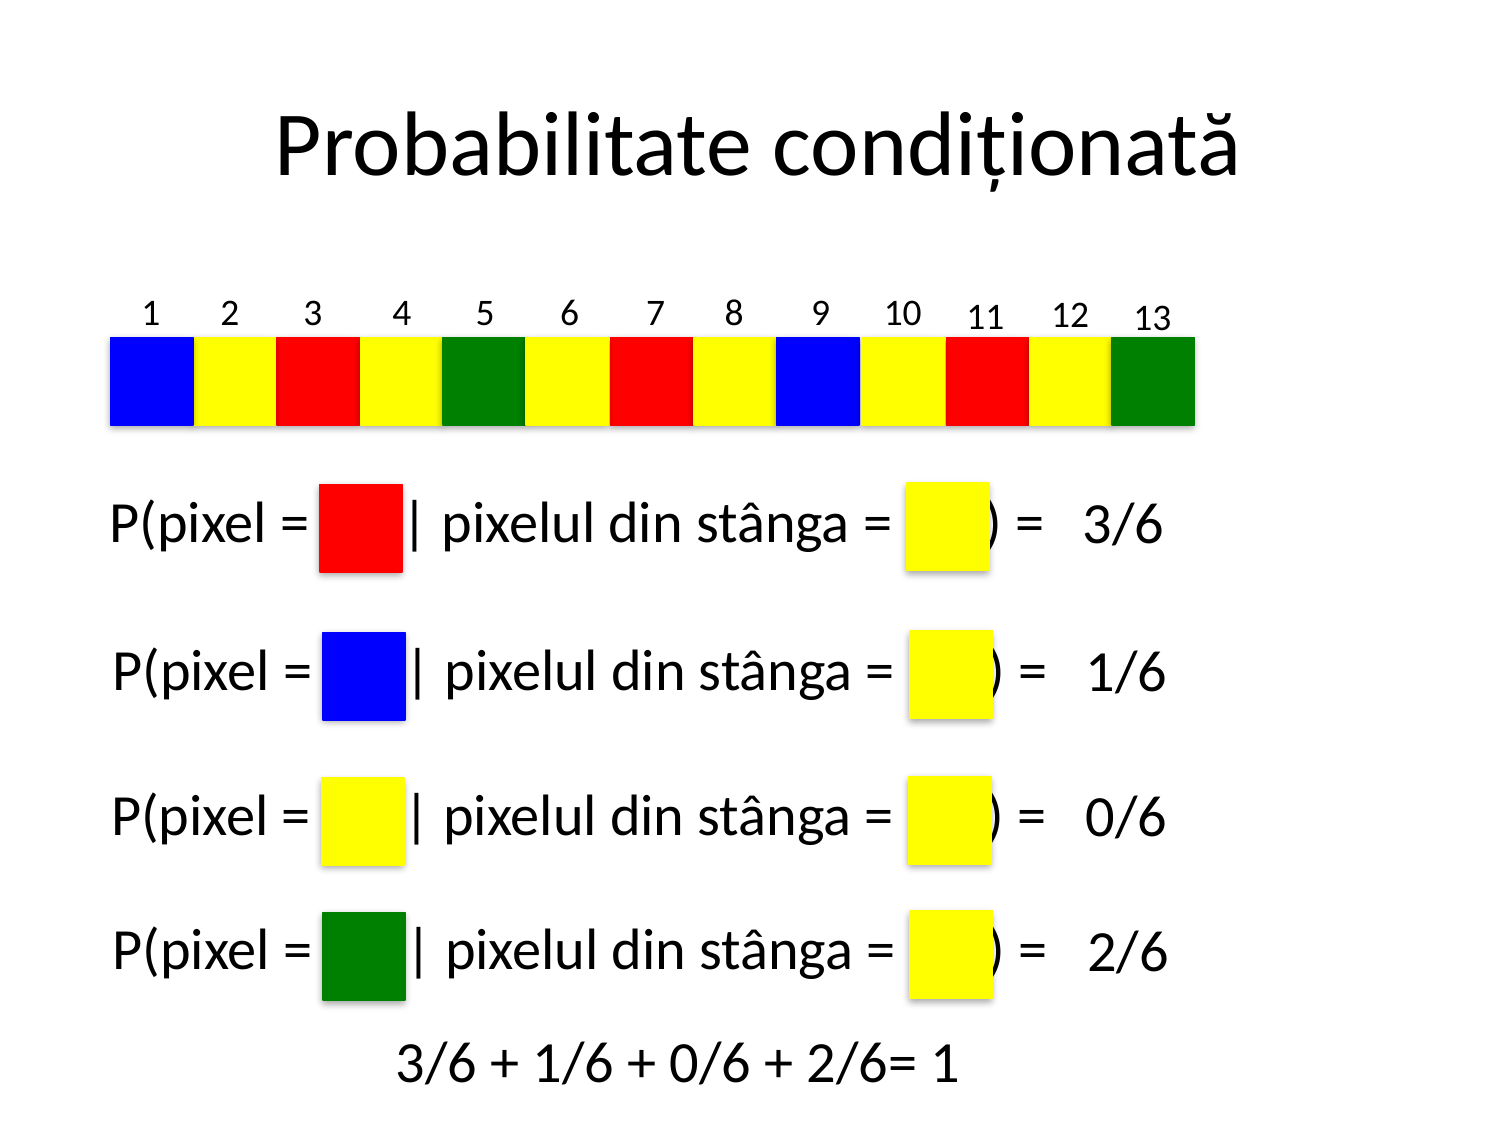

# Probabilitate condiționată
1
2
3
4
5
6
7
8
9
10
12
11
13

P(pixel =       | pixelul din stânga =       ) =
3/6

P(pixel =       | pixelul din stânga =       ) =
1/6

P(pixel =       | pixelul din stânga =       ) =
0/6

P(pixel =       | pixelul din stânga =       ) =
2/6

3/6 + 1/6 + 0/6 + 2/6= 1